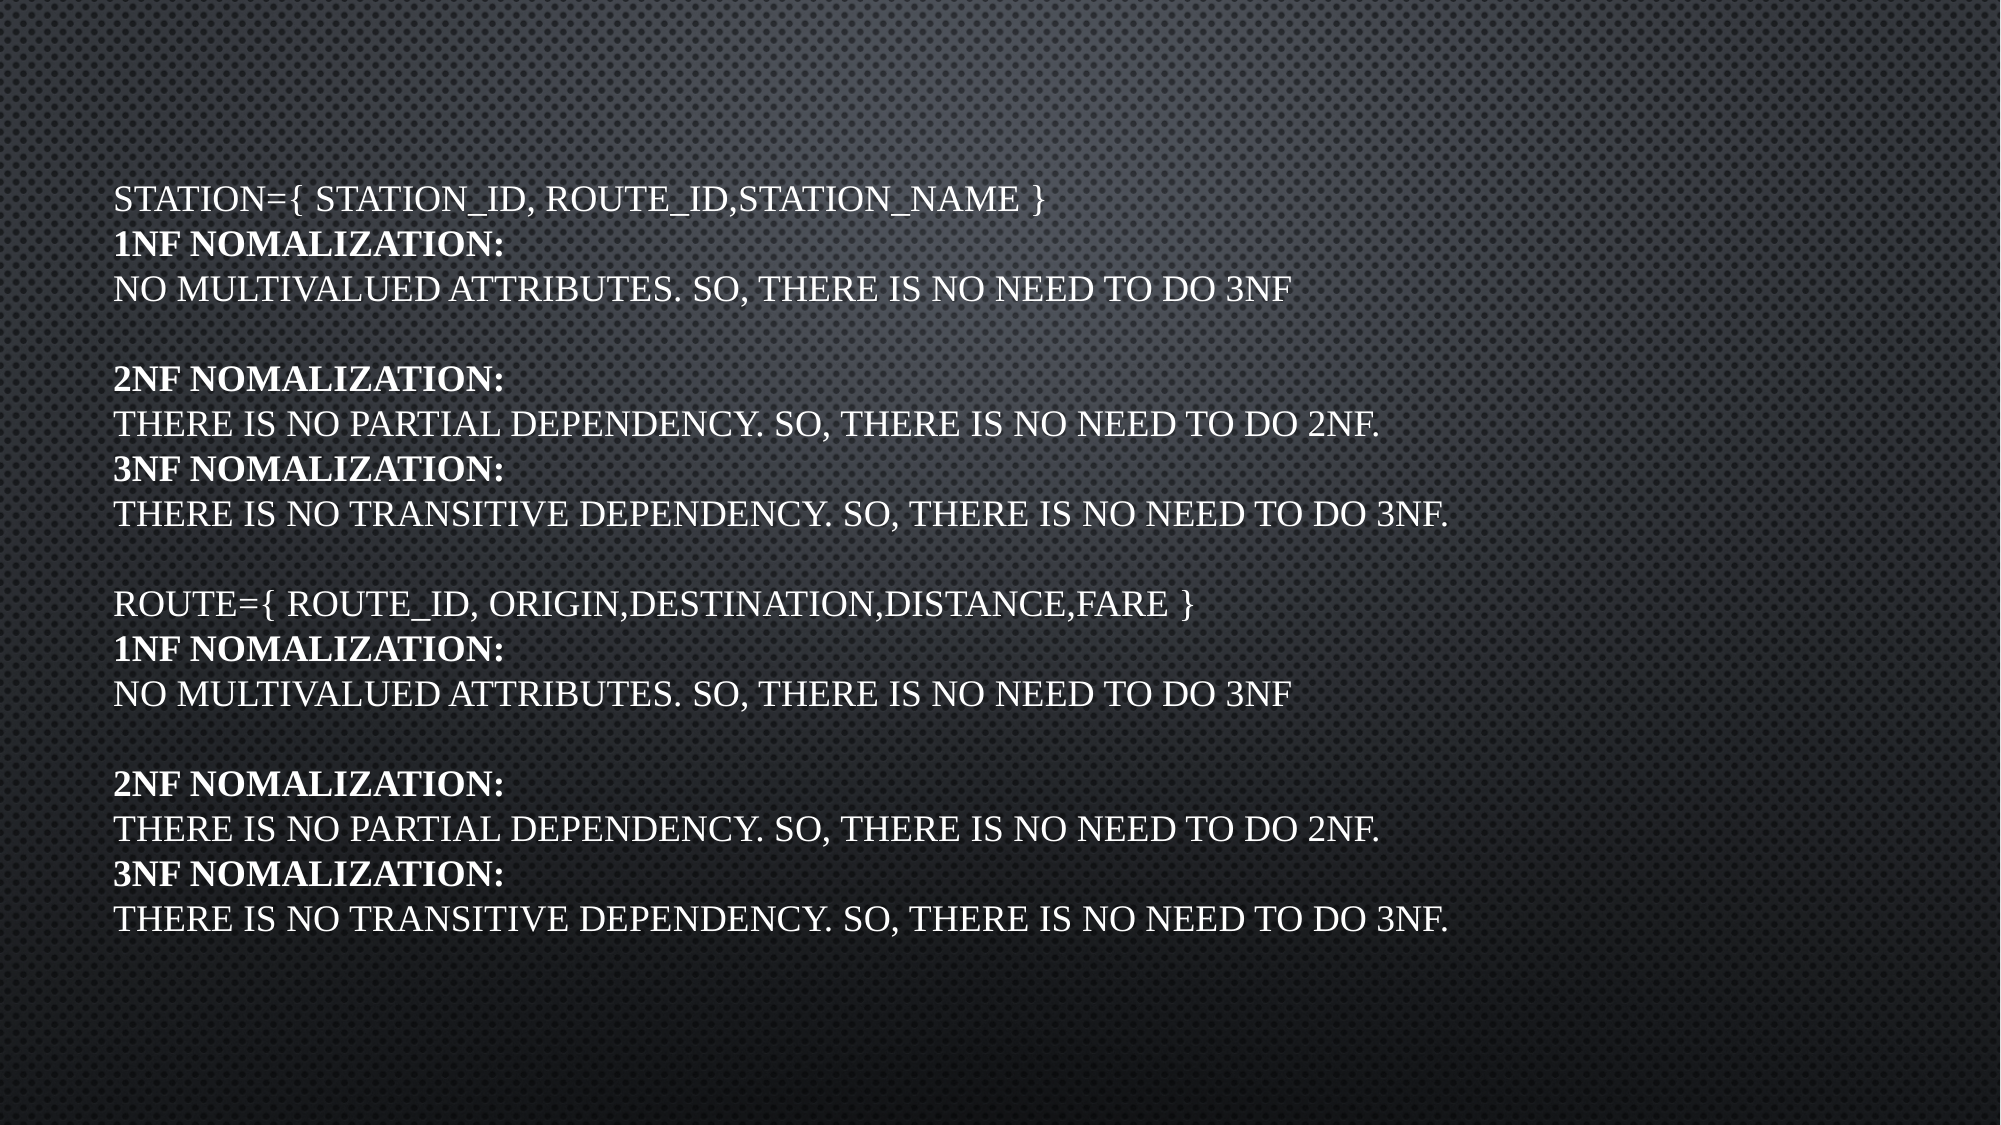

# STATION={ STATION_ID, ROUTE_ID,STATION_NAME } 1NF NOMALIZATION: No Multivalued Attributes. So, there is no need to do 3NF   2NF NOMALIZATION: There is no partial dependency. So, there is no need to do 2NF. 3NF NOMALIZATION: There is no transitive dependency. So, there is no need to do 3NF.   ROUTE={ ROUTE_ID, ORIGIN,DESTINATION,DISTANCE,FARE } 1NF NOMALIZATION: No Multivalued Attributes. So, there is no need to do 3NF   2NF NOMALIZATION: There is no partial dependency. So, there is no need to do 2NF. 3NF NOMALIZATION: There is no transitive dependency. So, there is no need to do 3NF.